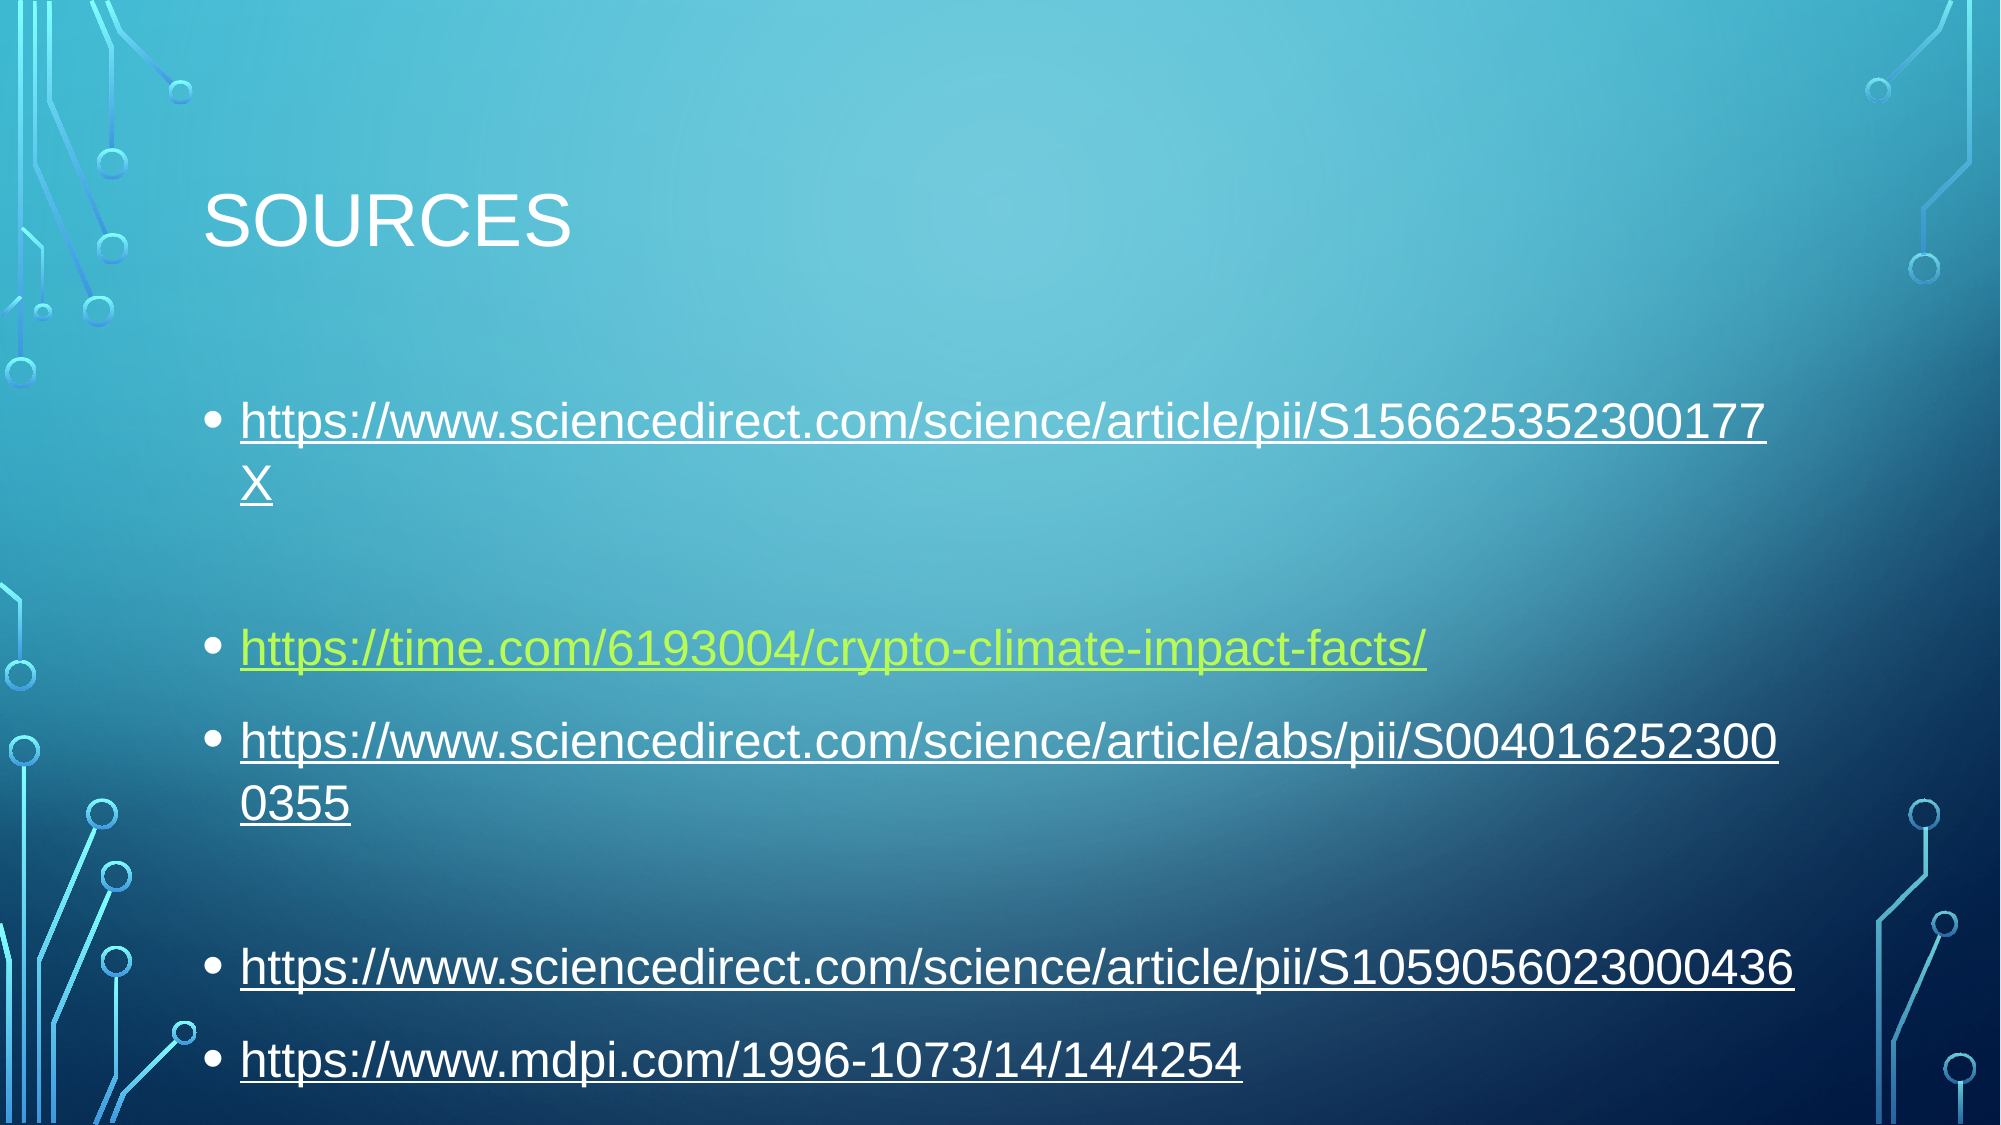

# SOurces
https://www.sciencedirect.com/science/article/pii/S156625352300177X
https://time.com/6193004/crypto-climate-impact-facts/
https://www.sciencedirect.com/science/article/abs/pii/S0040162523000355
https://www.sciencedirect.com/science/article/pii/S1059056023000436
https://www.mdpi.com/1996-1073/14/14/4254